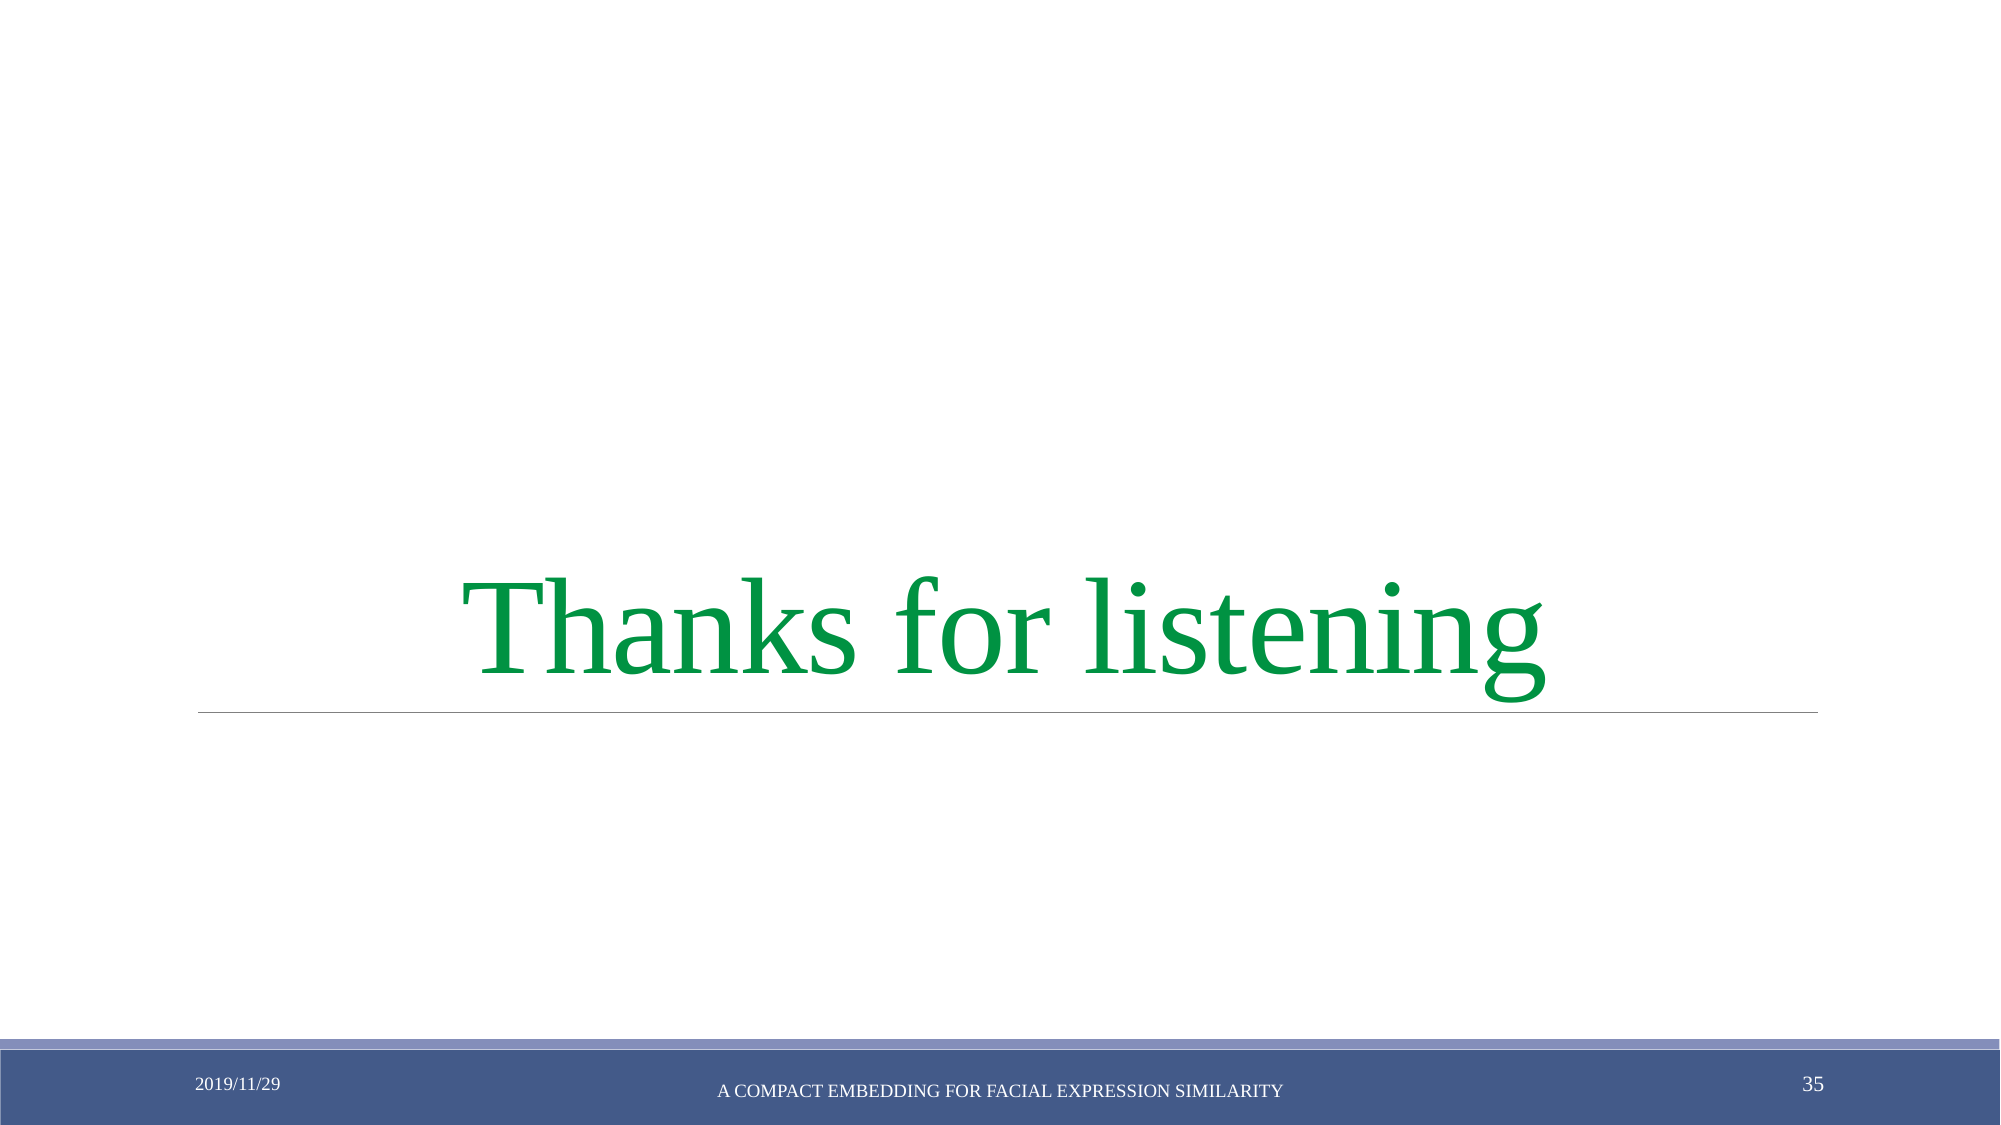

# Thanks for listening

2019/11/29
35
A Compact Embedding for Facial Expression Similarity